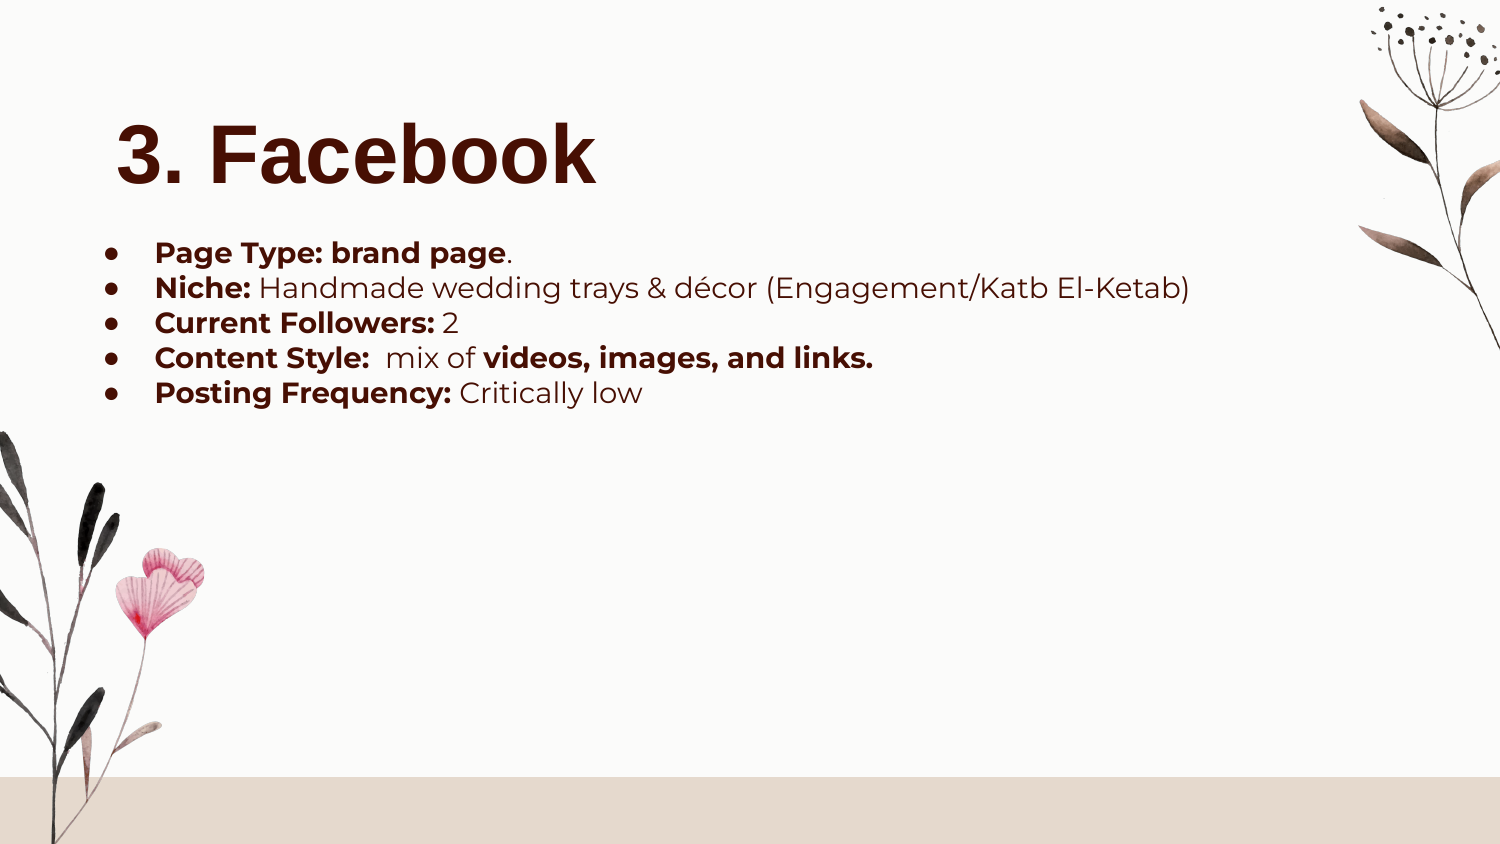

# 3. Facebook
Page Type: brand page.
Niche: Handmade wedding trays & décor (Engagement/Katb El-Ketab)
Current Followers: 2
Content Style:  mix of videos, images, and links.
Posting Frequency: Critically low